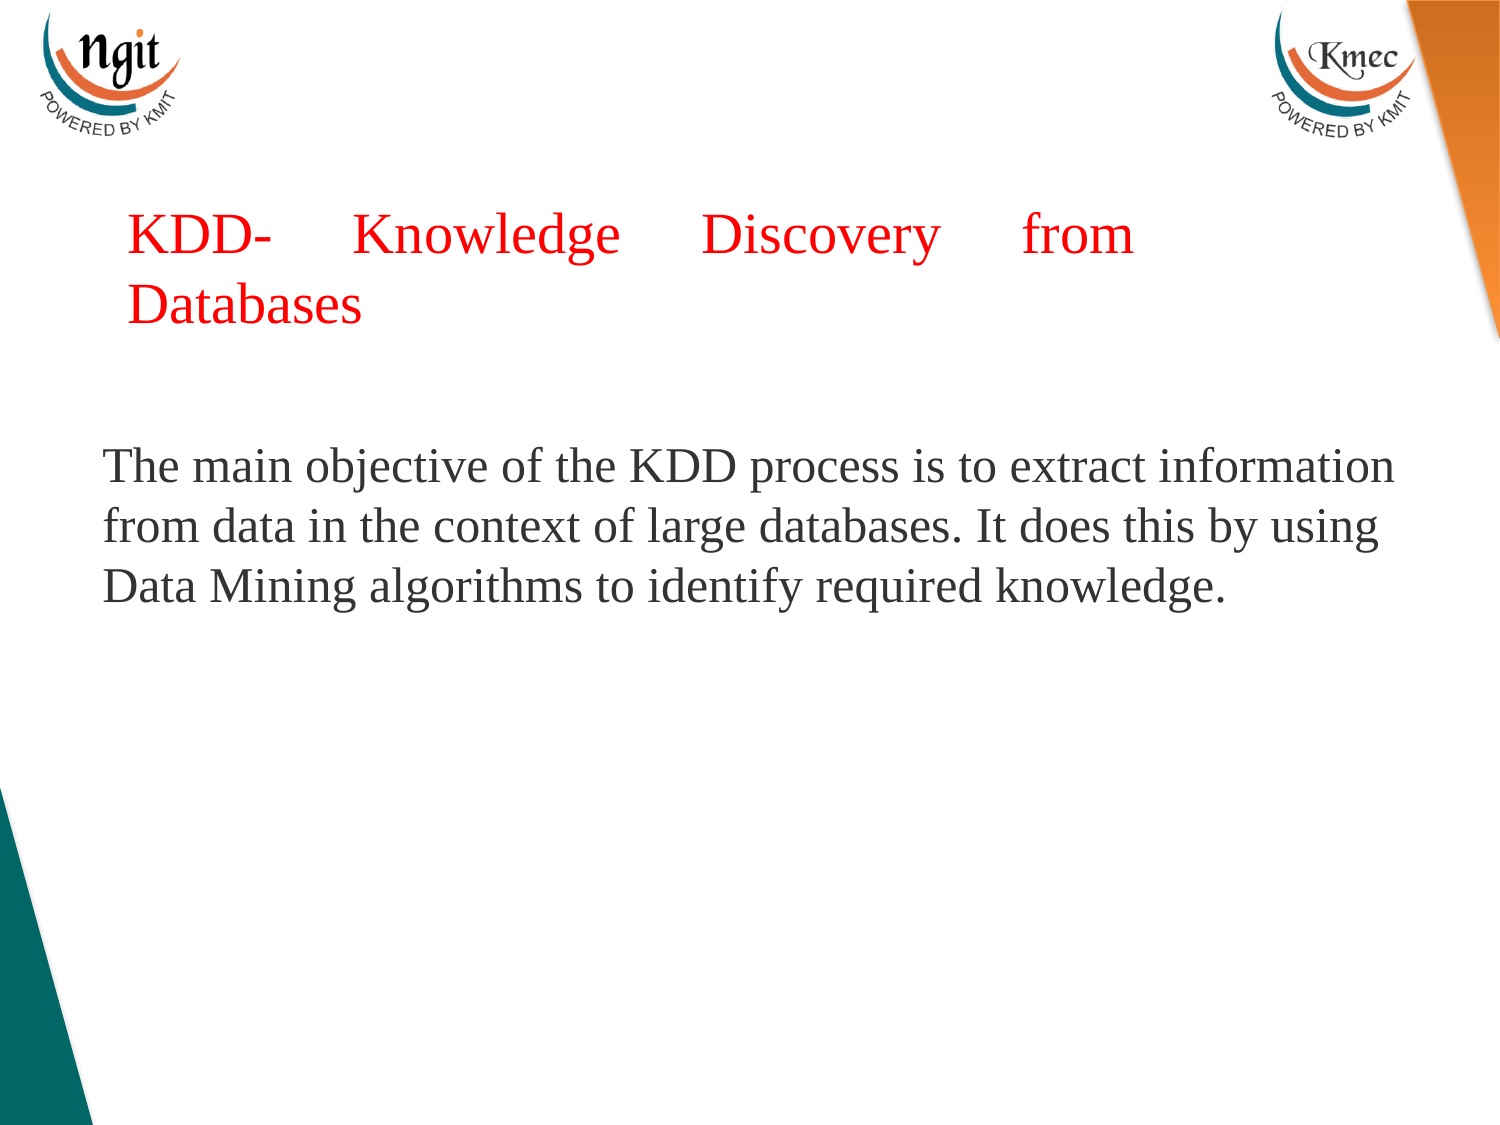

KDD- Knowledge Discovery from Databases
The main objective of the KDD process is to extract information from data in the context of large databases. It does this by using Data Mining algorithms to identify required knowledge.